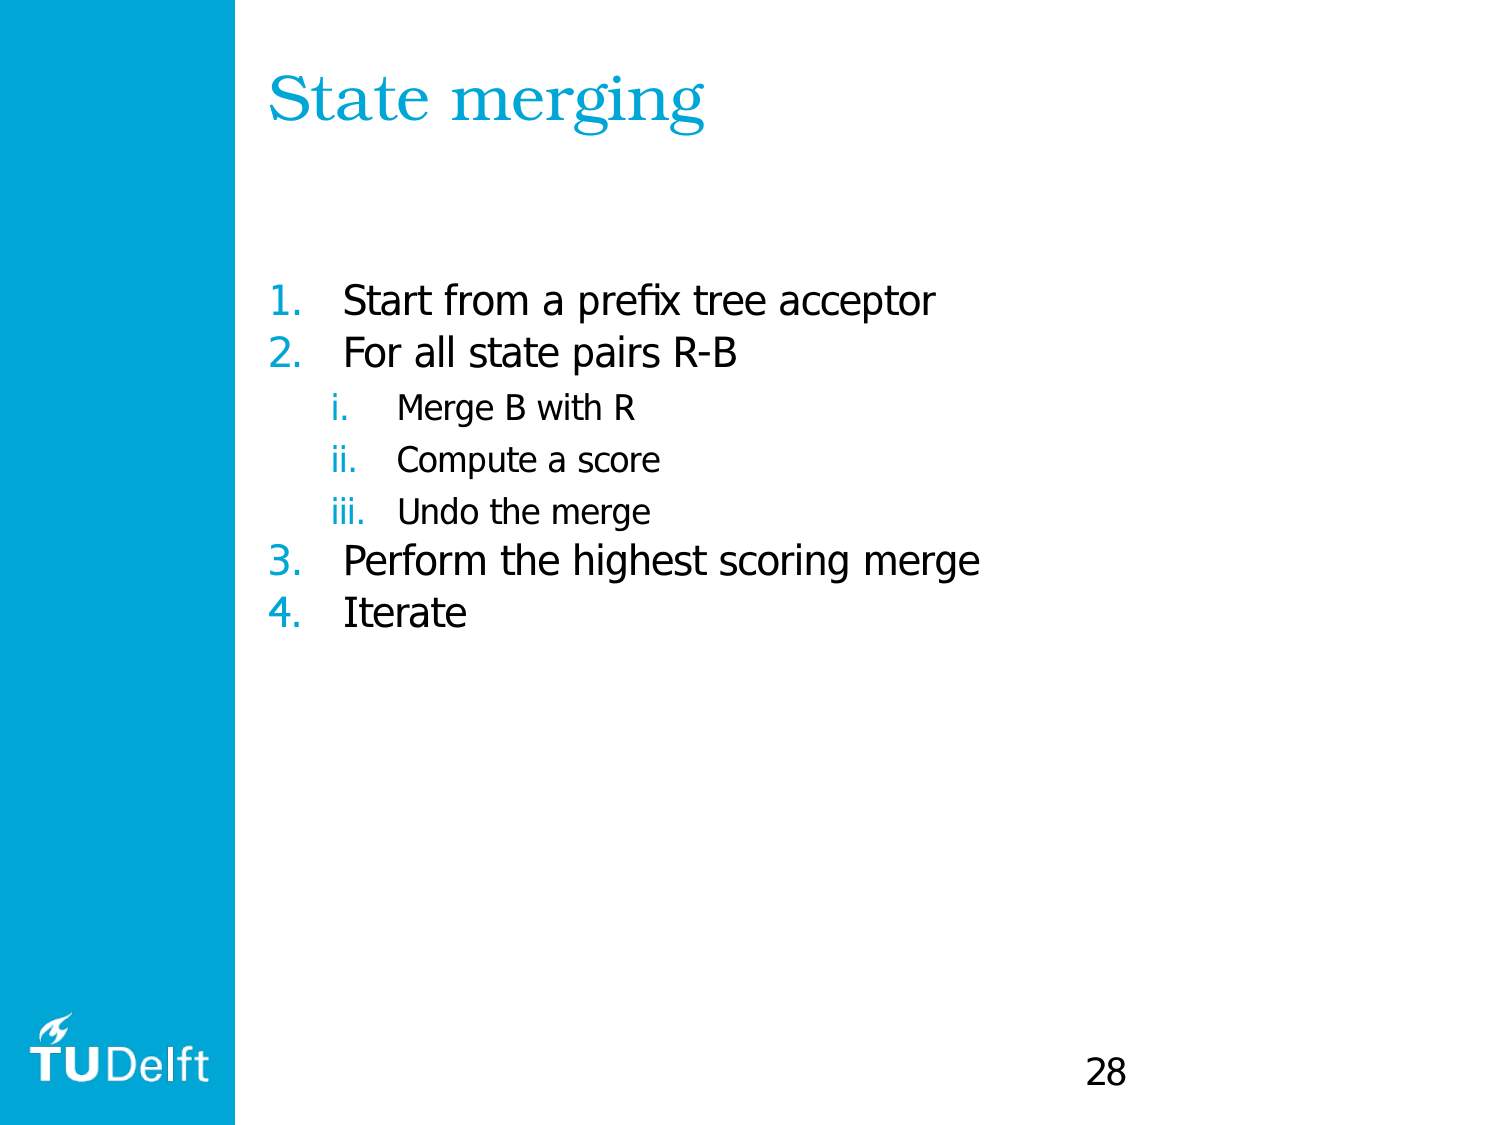

# State merging
Start from a prefix tree acceptor
For all state pairs R-B
Merge B with R
Compute a score
Undo the merge
Perform the highest scoring merge
Iterate
28